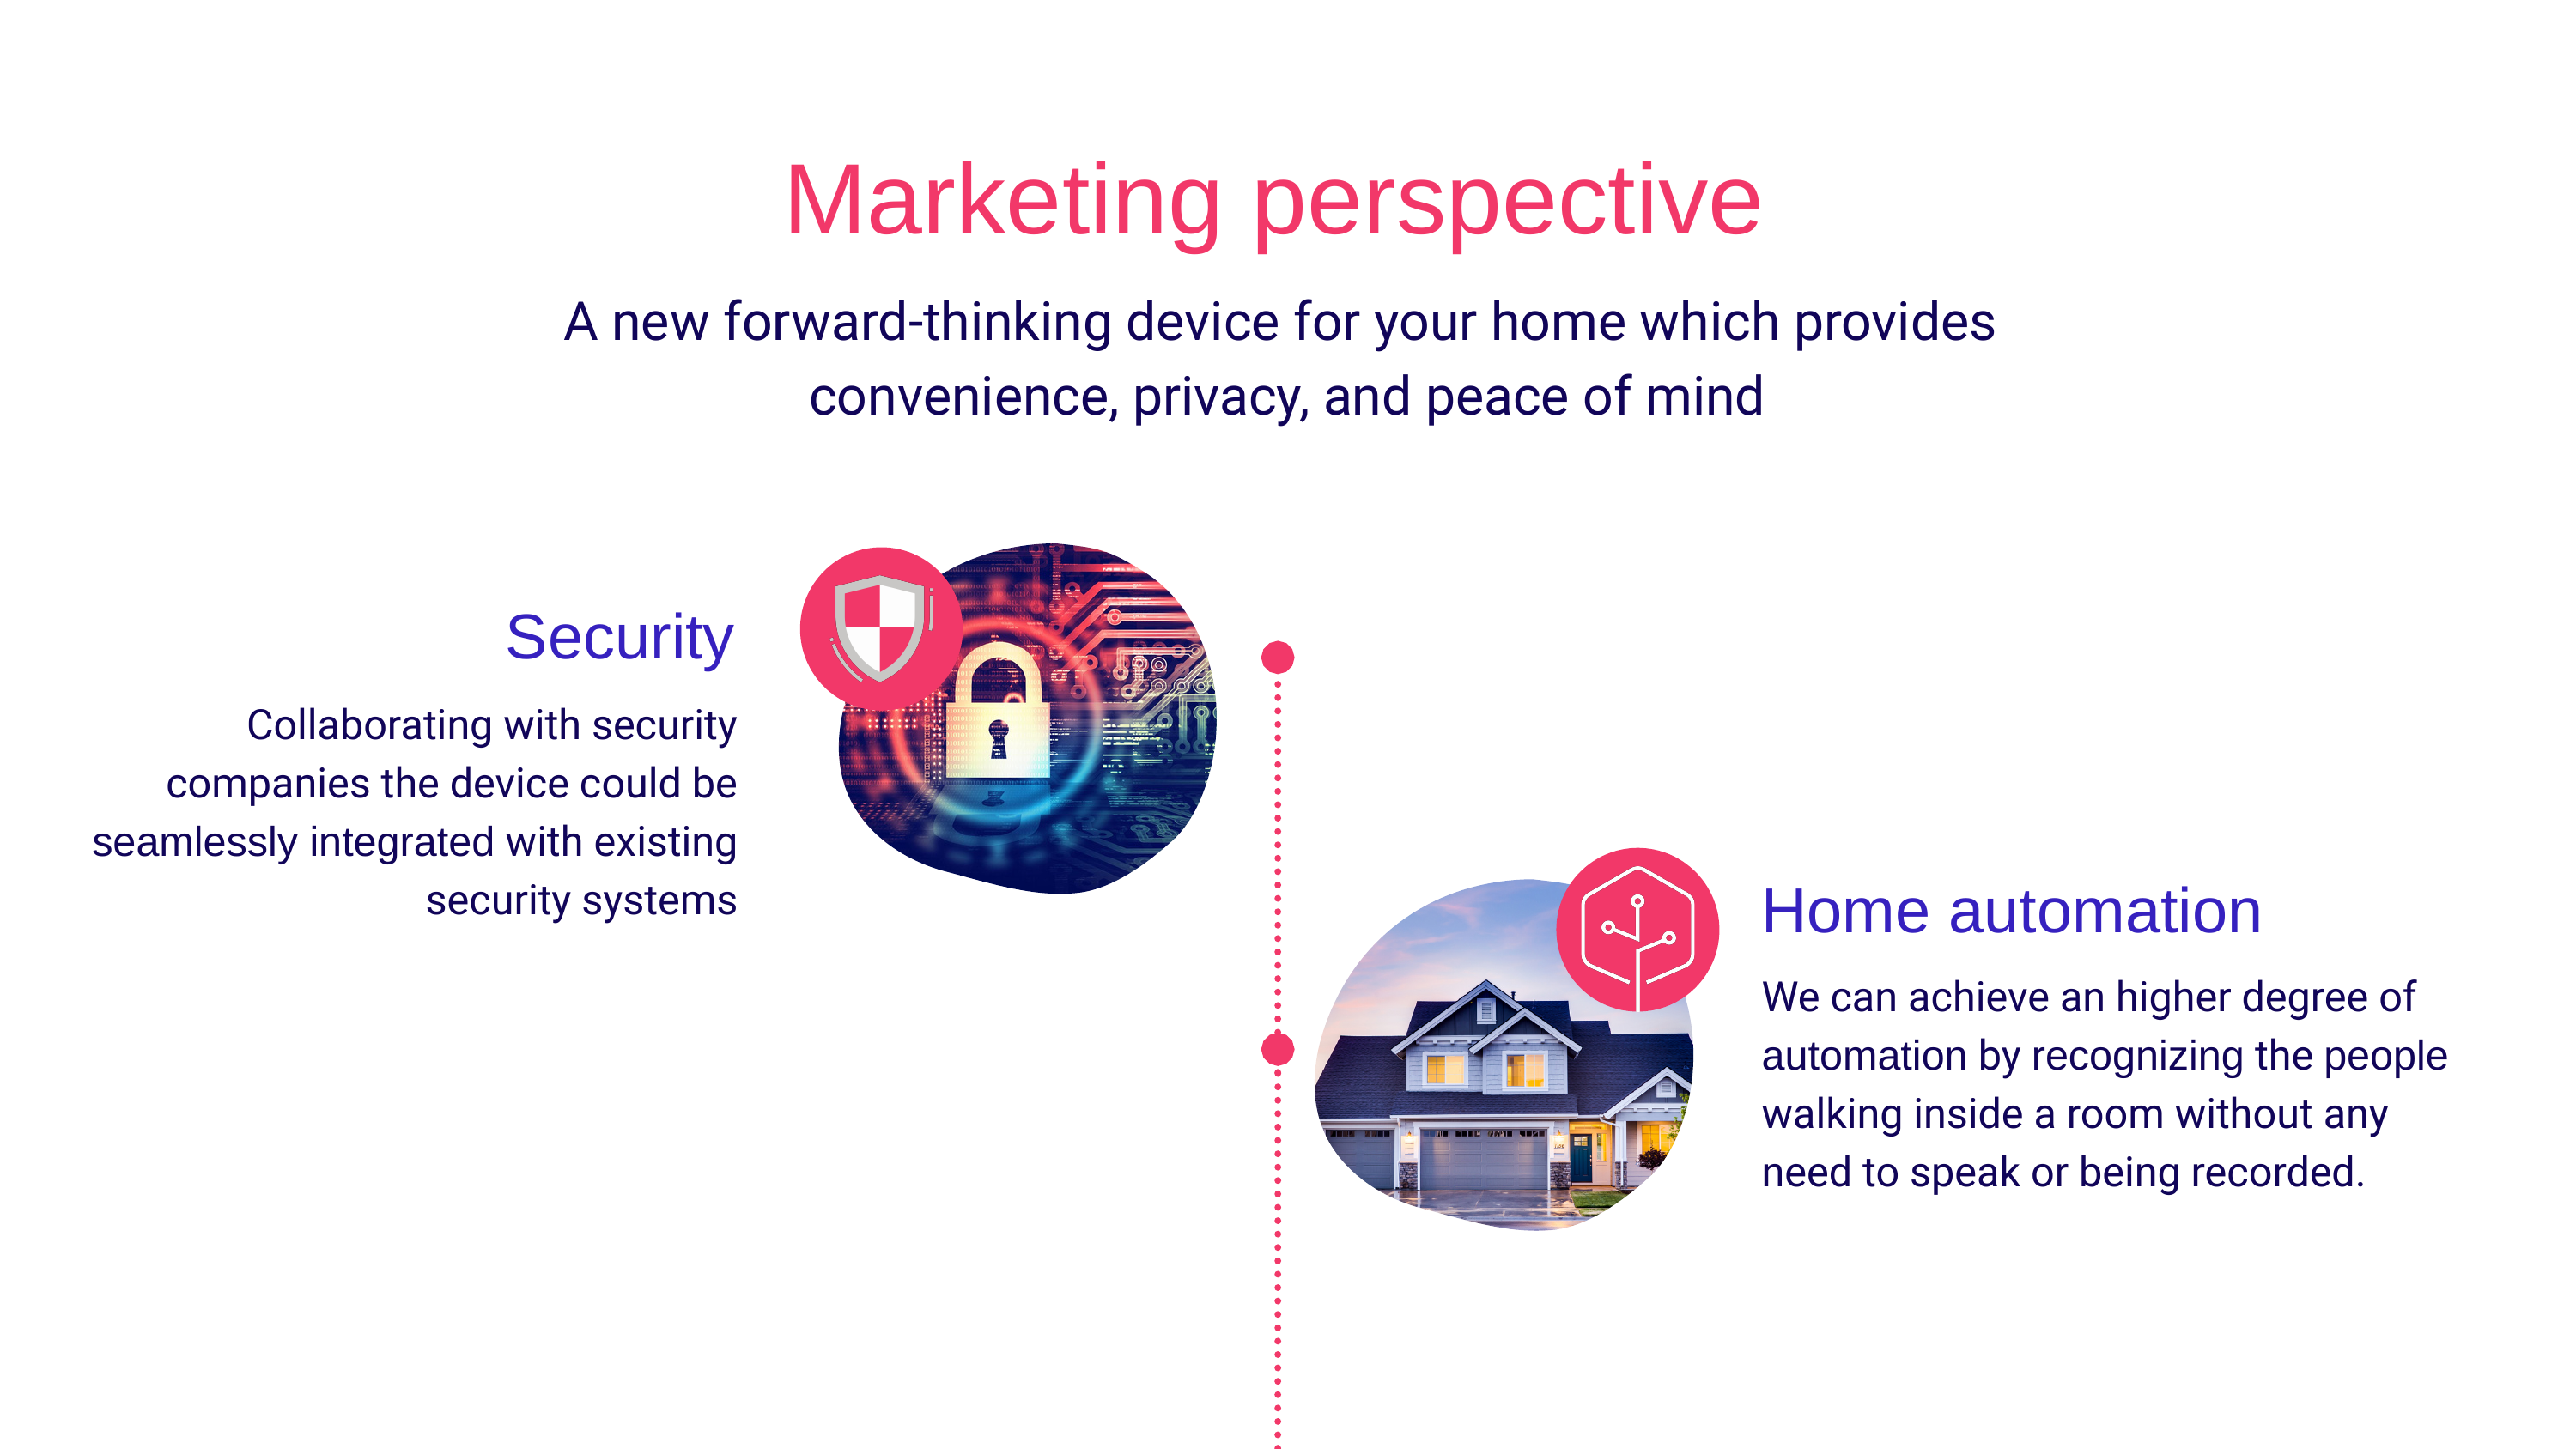

Marketing perspective
A new forward-thinking device for your home which provides
convenience, privacy, and peace of mind

Security

Collaborating with security companies the device could be seamlessly integrated with existing security systems

Home automation

We can achieve an higher degree of automation by recognizing the people walking inside a room without any need to speak or being recorded.